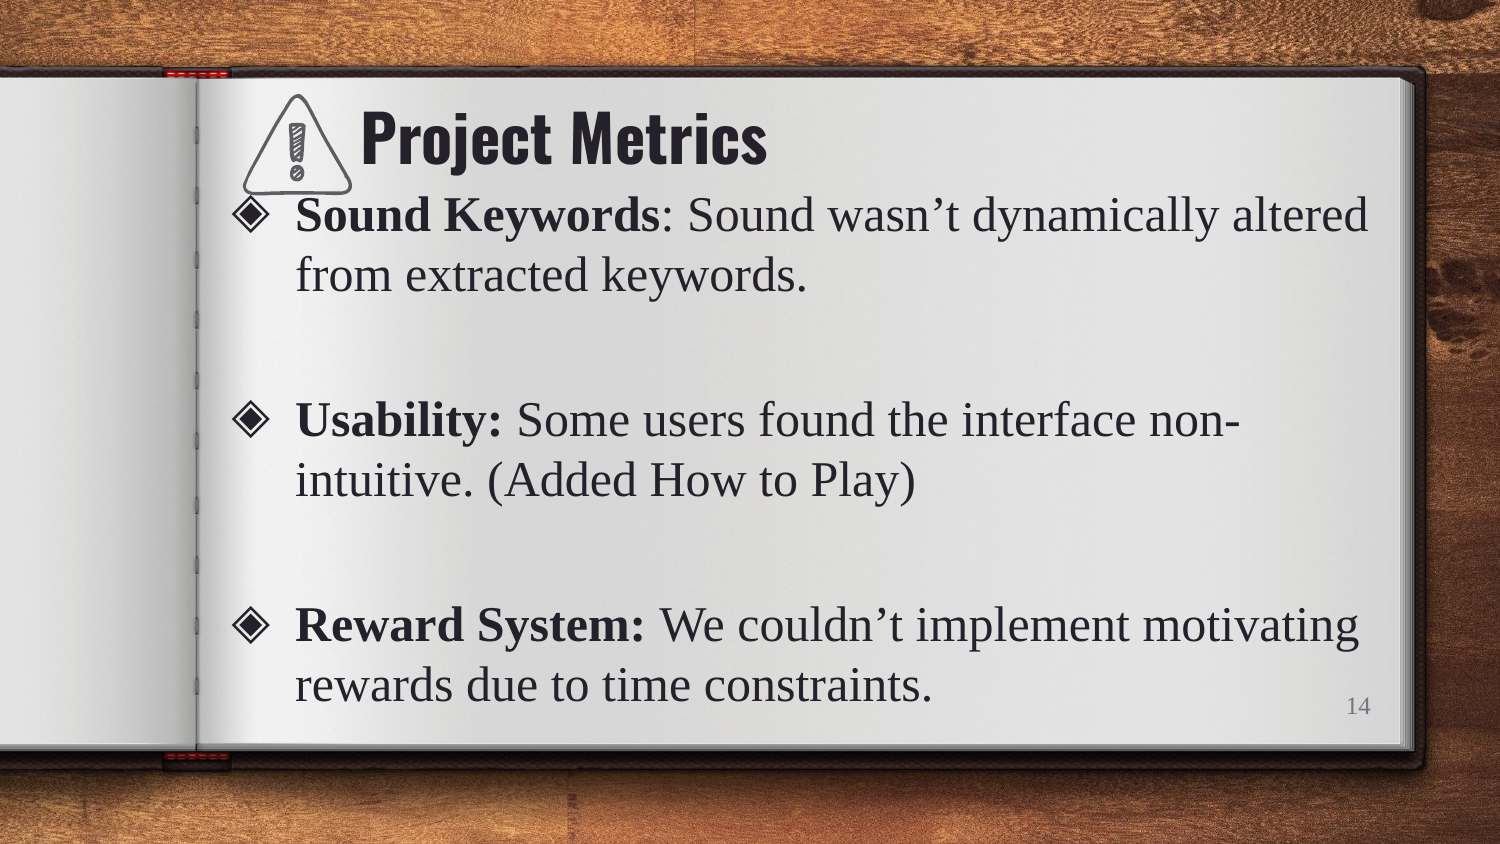

Project Metrics

Sound Keywords: Sound wasn’t dynamically altered from extracted keywords.

Usability: Some users found the interface non-intuitive. (Added How to Play)

Reward System: We couldn’t implement motivating rewards due to time constraints.
14